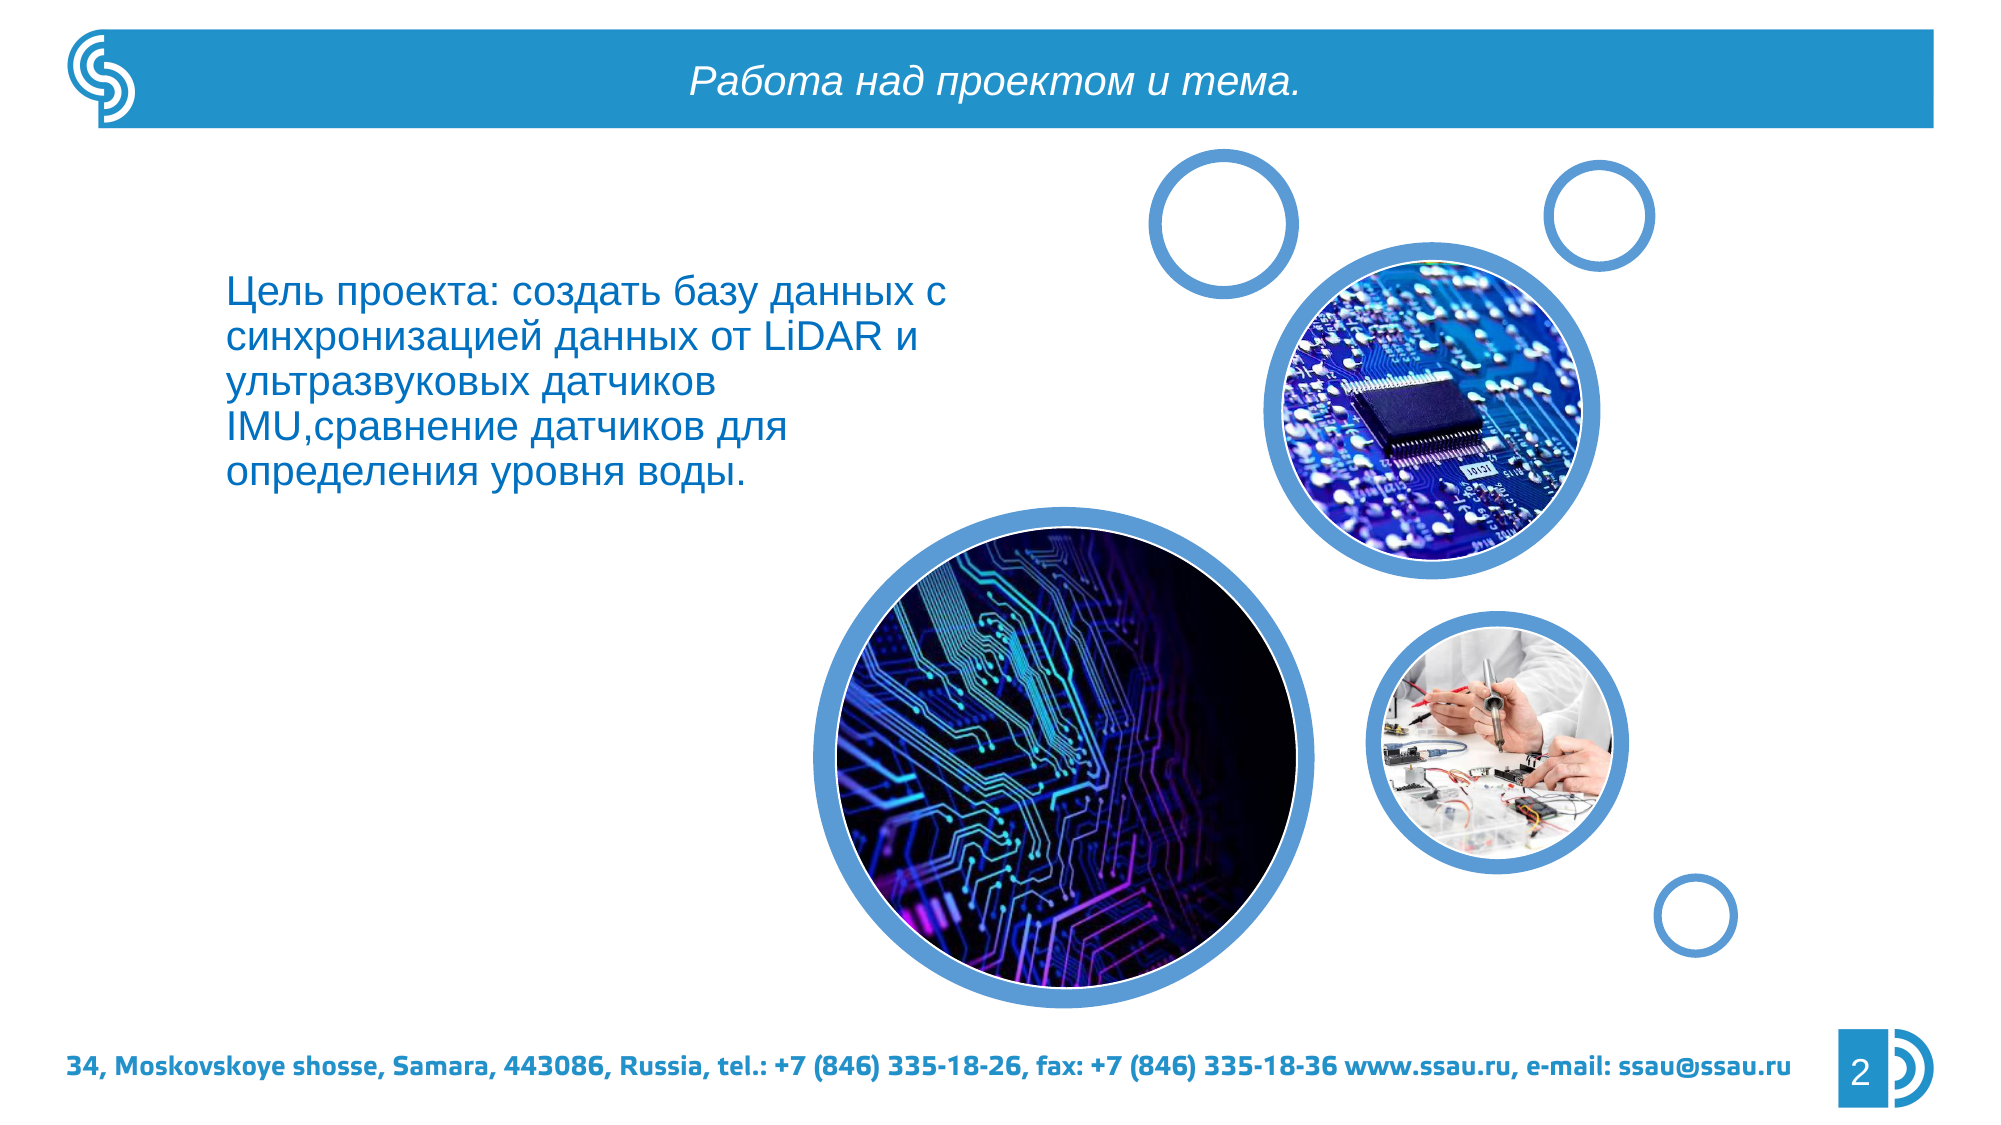

Работа над проектом и тема.
Цель проекта: создать базу данных с синхронизацией данных от LiDAR и ультразвуковых датчиков IMU,сравнение датчиков для определения уровня воды.

2